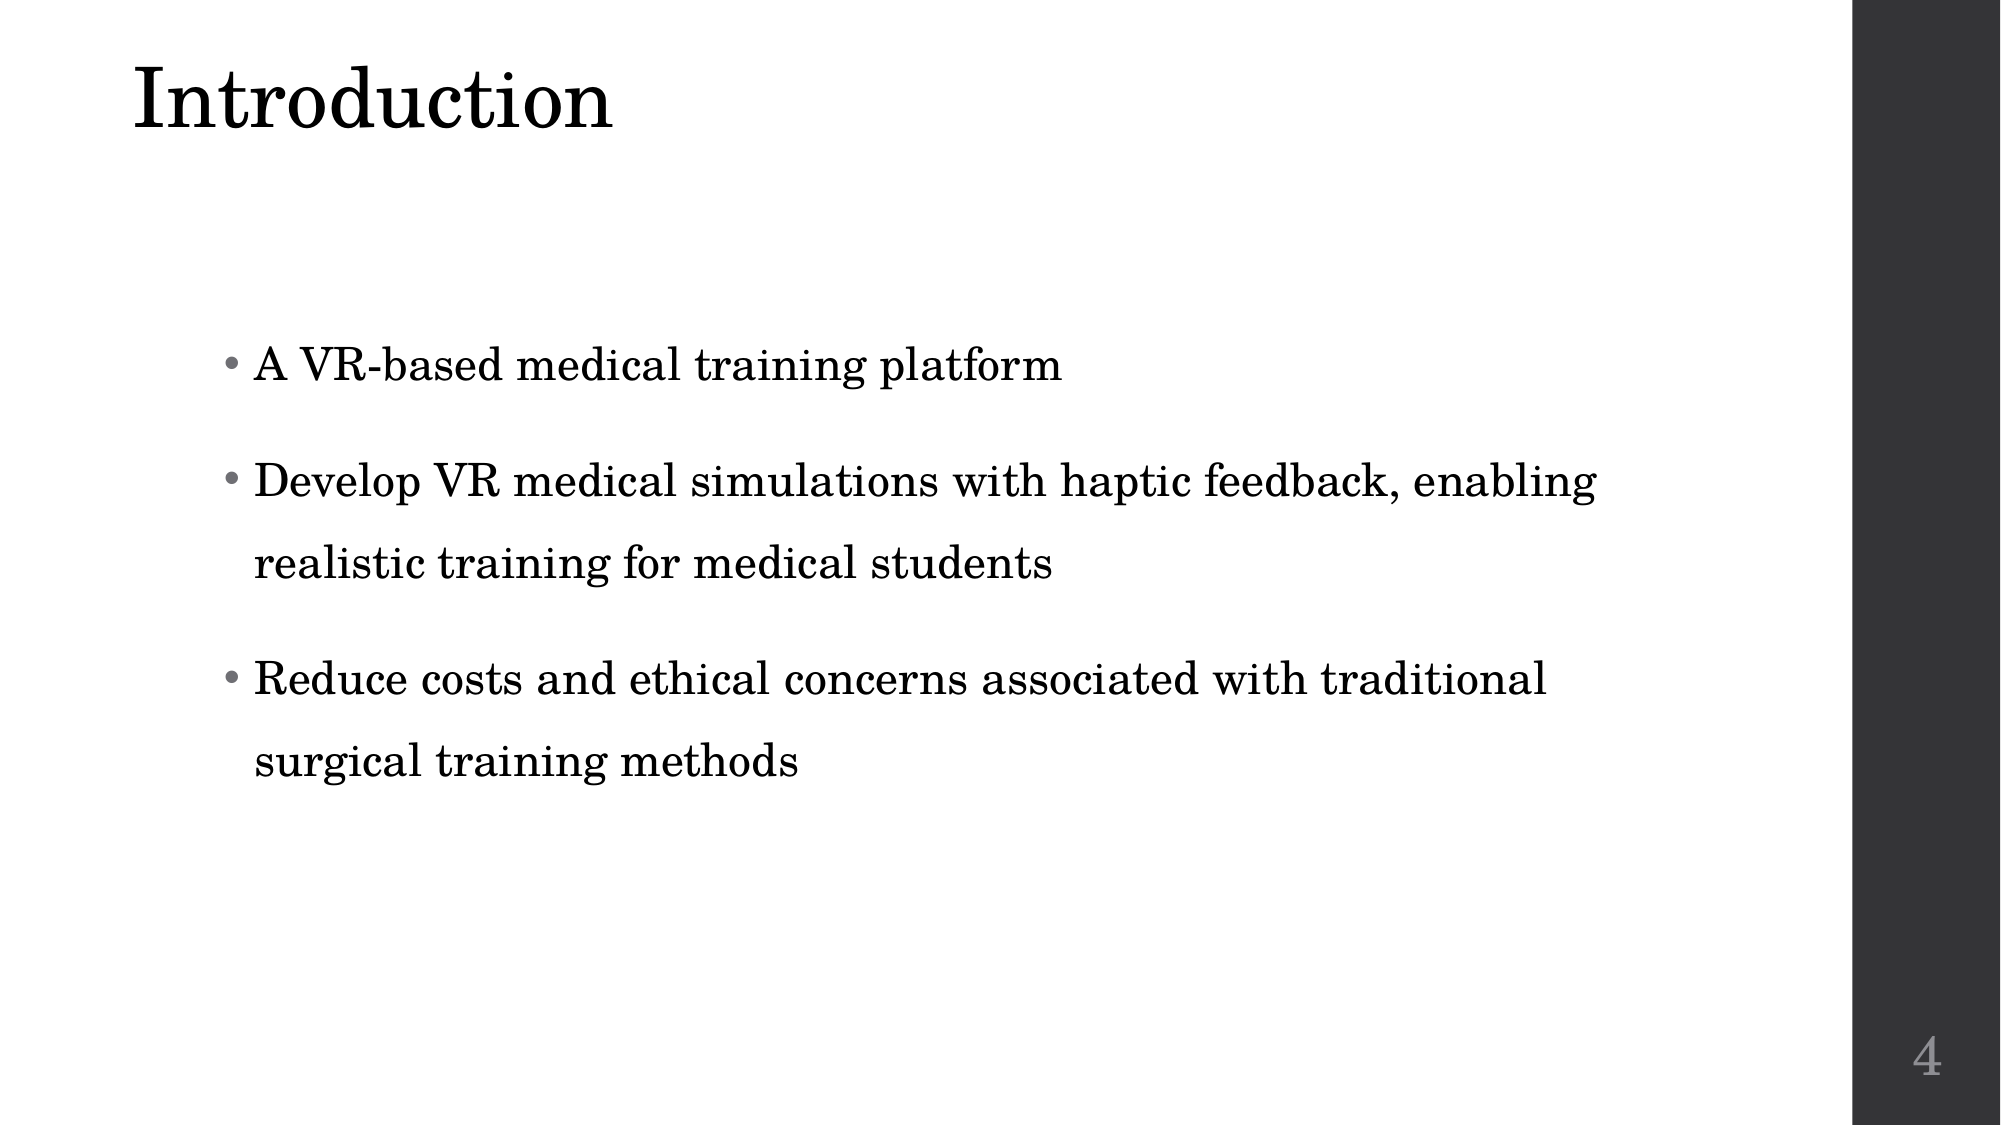

# Introduction
A VR-based medical training platform
Develop VR medical simulations with haptic feedback, enabling realistic training for medical students
Reduce costs and ethical concerns associated with traditional surgical training methods

4